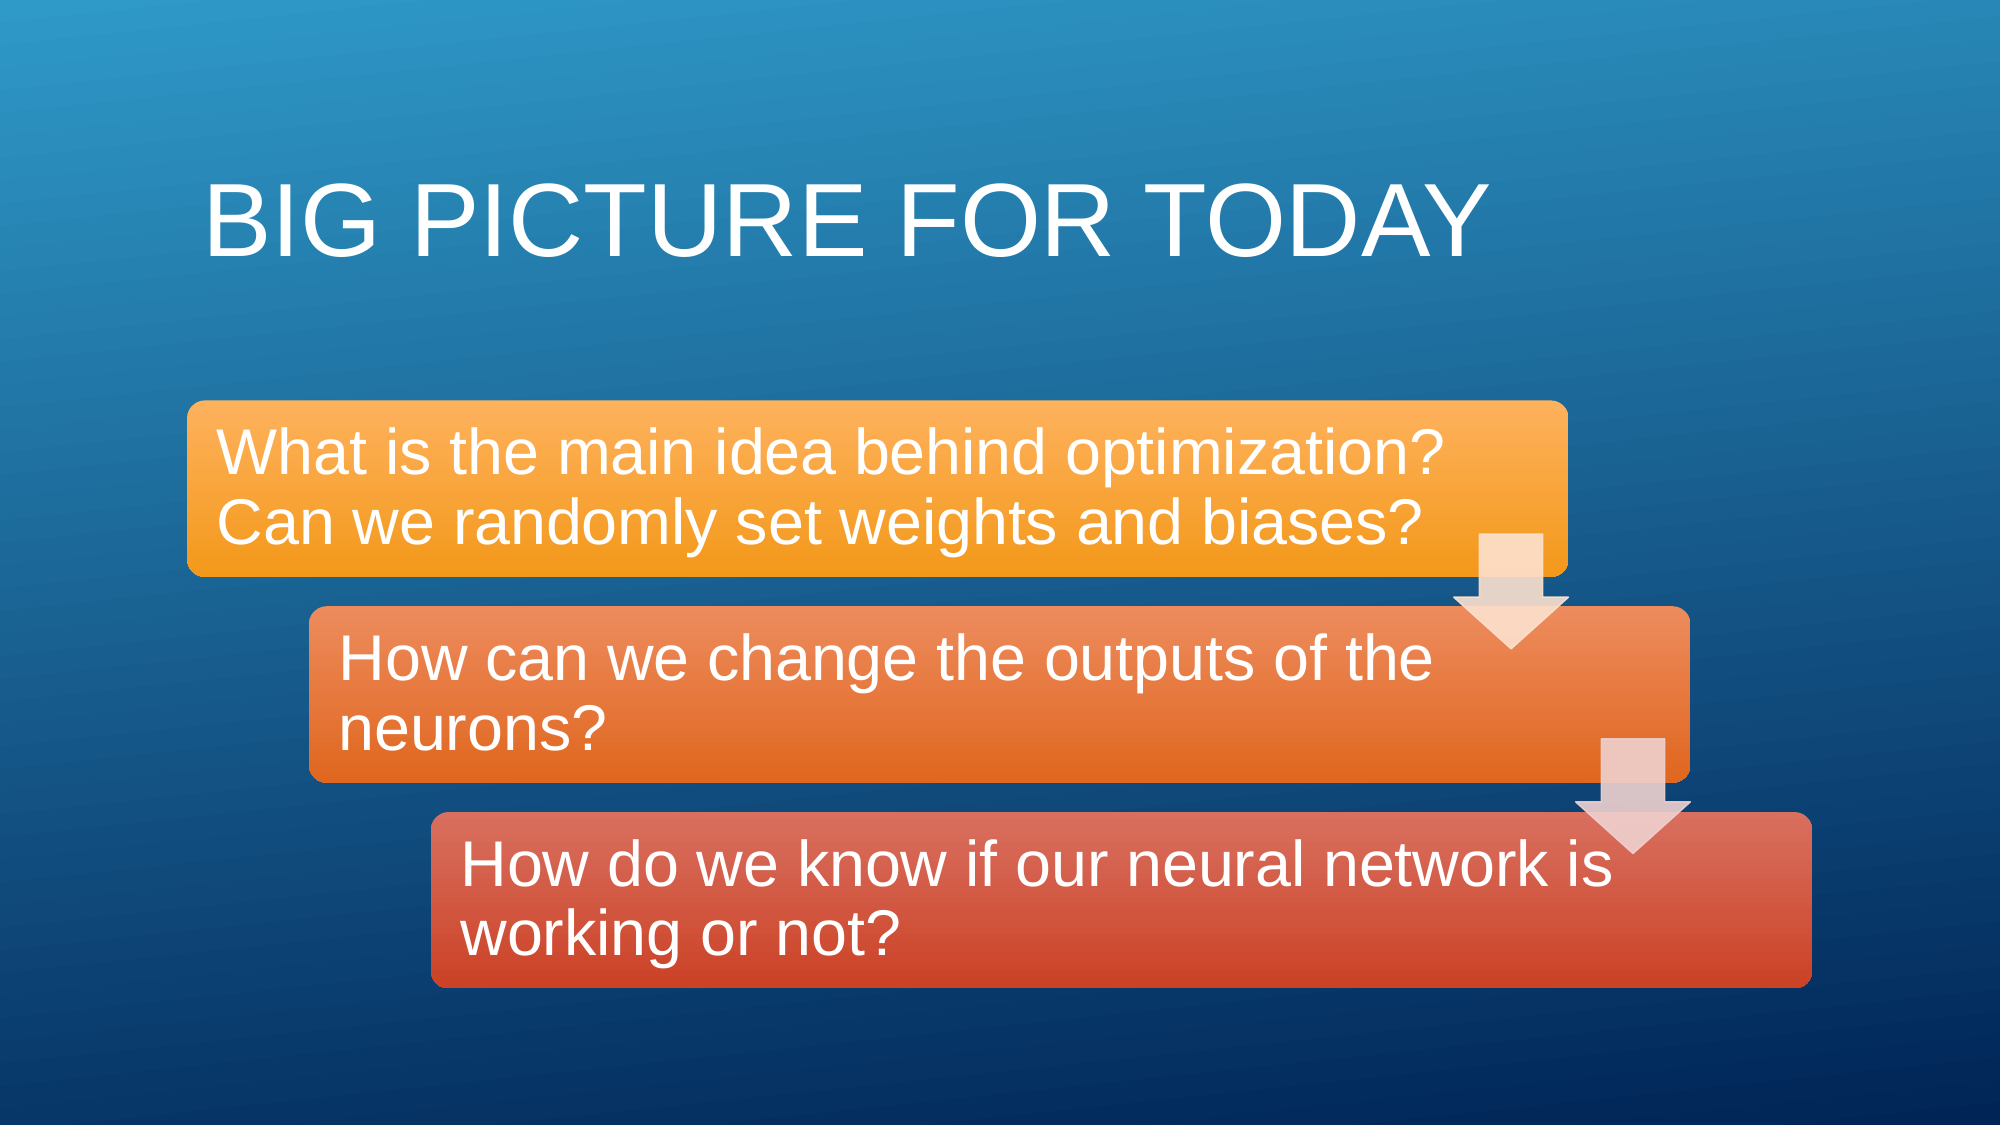

# Big Picture for Today
What is the main idea behind optimization? Can we randomly set weights and biases?
How can we change the outputs of the neurons?
How do we know if our neural network is working or not?